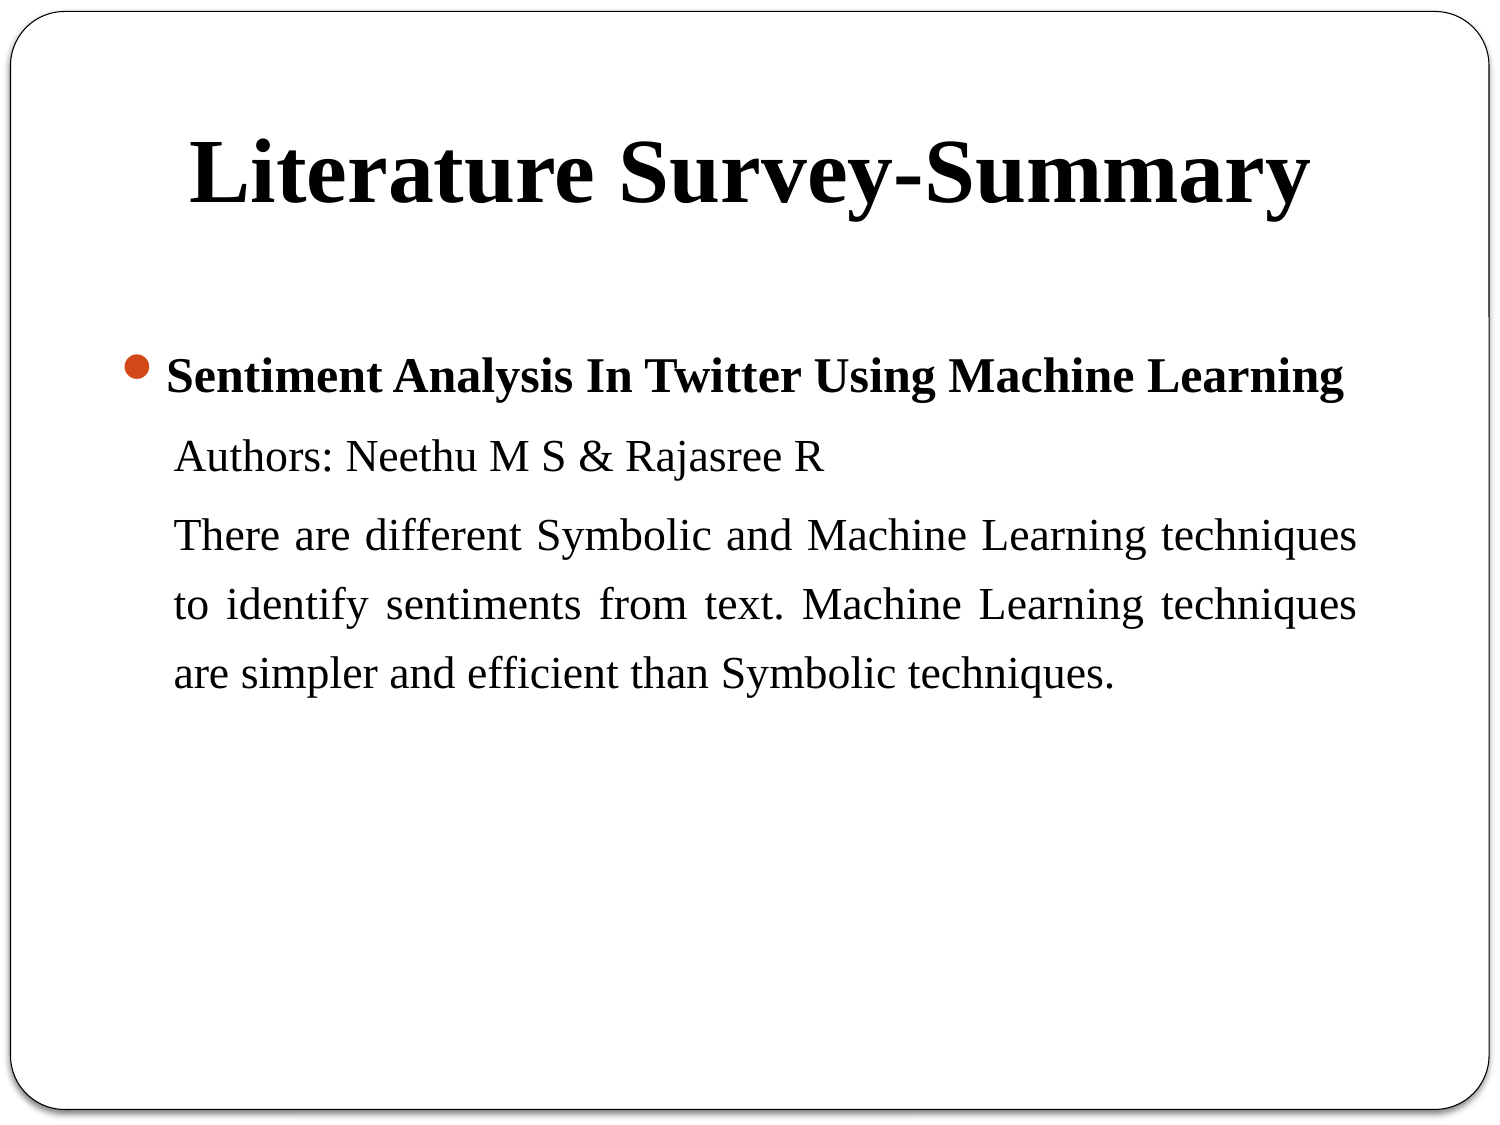

# Literature Survey-Summary

Sentiment Analysis In Twitter Using Machine Learning
Authors: Neethu M S & Rajasree R
There are different Symbolic and Machine Learning techniques to identify sentiments from text. Machine Learning techniques are simpler and efficient than Symbolic techniques.